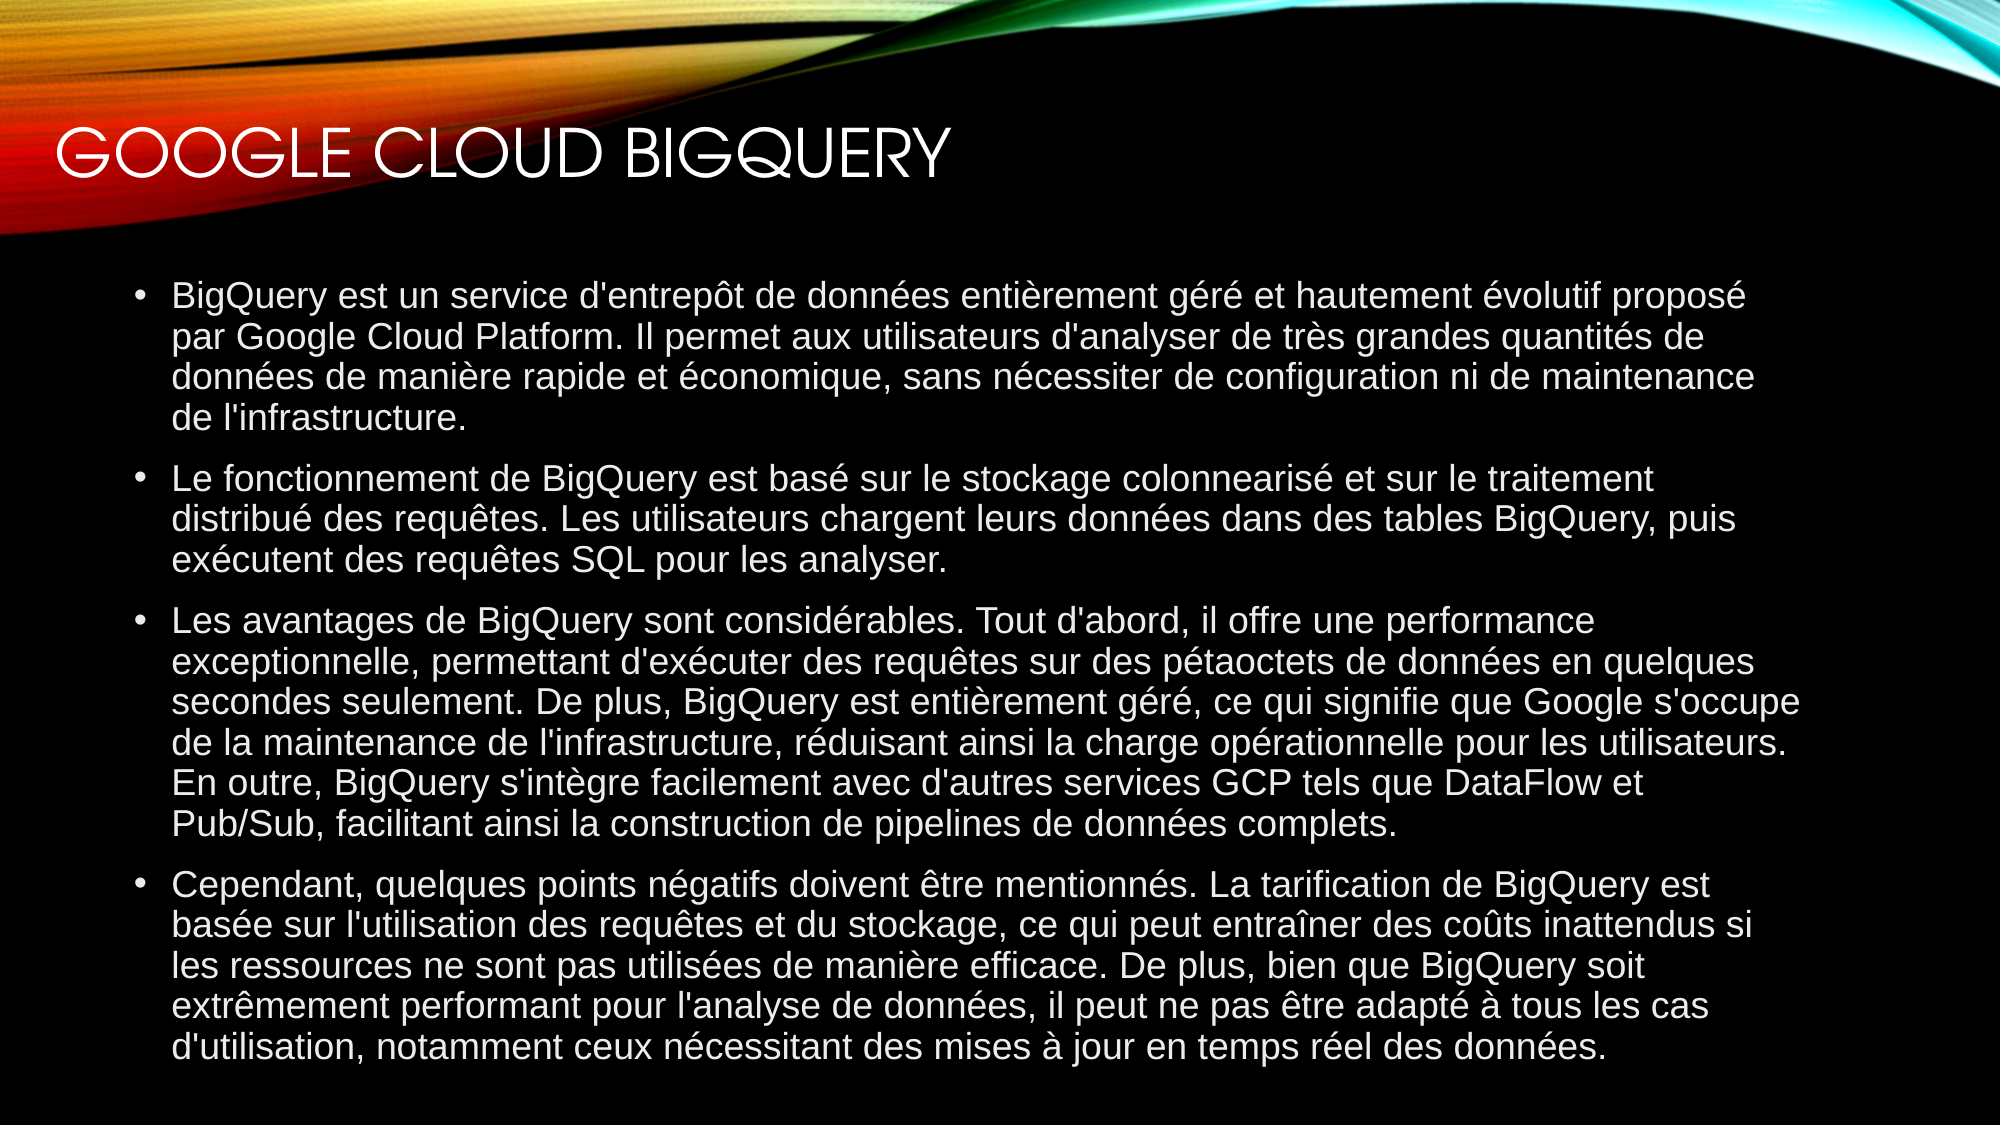

# Google cloud bigquery

BigQuery est un service d'entrepôt de données entièrement géré et hautement évolutif proposé par Google Cloud Platform. Il permet aux utilisateurs d'analyser de très grandes quantités de données de manière rapide et économique, sans nécessiter de configuration ni de maintenance de l'infrastructure.
Le fonctionnement de BigQuery est basé sur le stockage colonnearisé et sur le traitement distribué des requêtes. Les utilisateurs chargent leurs données dans des tables BigQuery, puis exécutent des requêtes SQL pour les analyser.
Les avantages de BigQuery sont considérables. Tout d'abord, il offre une performance exceptionnelle, permettant d'exécuter des requêtes sur des pétaoctets de données en quelques secondes seulement. De plus, BigQuery est entièrement géré, ce qui signifie que Google s'occupe de la maintenance de l'infrastructure, réduisant ainsi la charge opérationnelle pour les utilisateurs. En outre, BigQuery s'intègre facilement avec d'autres services GCP tels que DataFlow et Pub/Sub, facilitant ainsi la construction de pipelines de données complets.
Cependant, quelques points négatifs doivent être mentionnés. La tarification de BigQuery est basée sur l'utilisation des requêtes et du stockage, ce qui peut entraîner des coûts inattendus si les ressources ne sont pas utilisées de manière efficace. De plus, bien que BigQuery soit extrêmement performant pour l'analyse de données, il peut ne pas être adapté à tous les cas d'utilisation, notamment ceux nécessitant des mises à jour en temps réel des données.